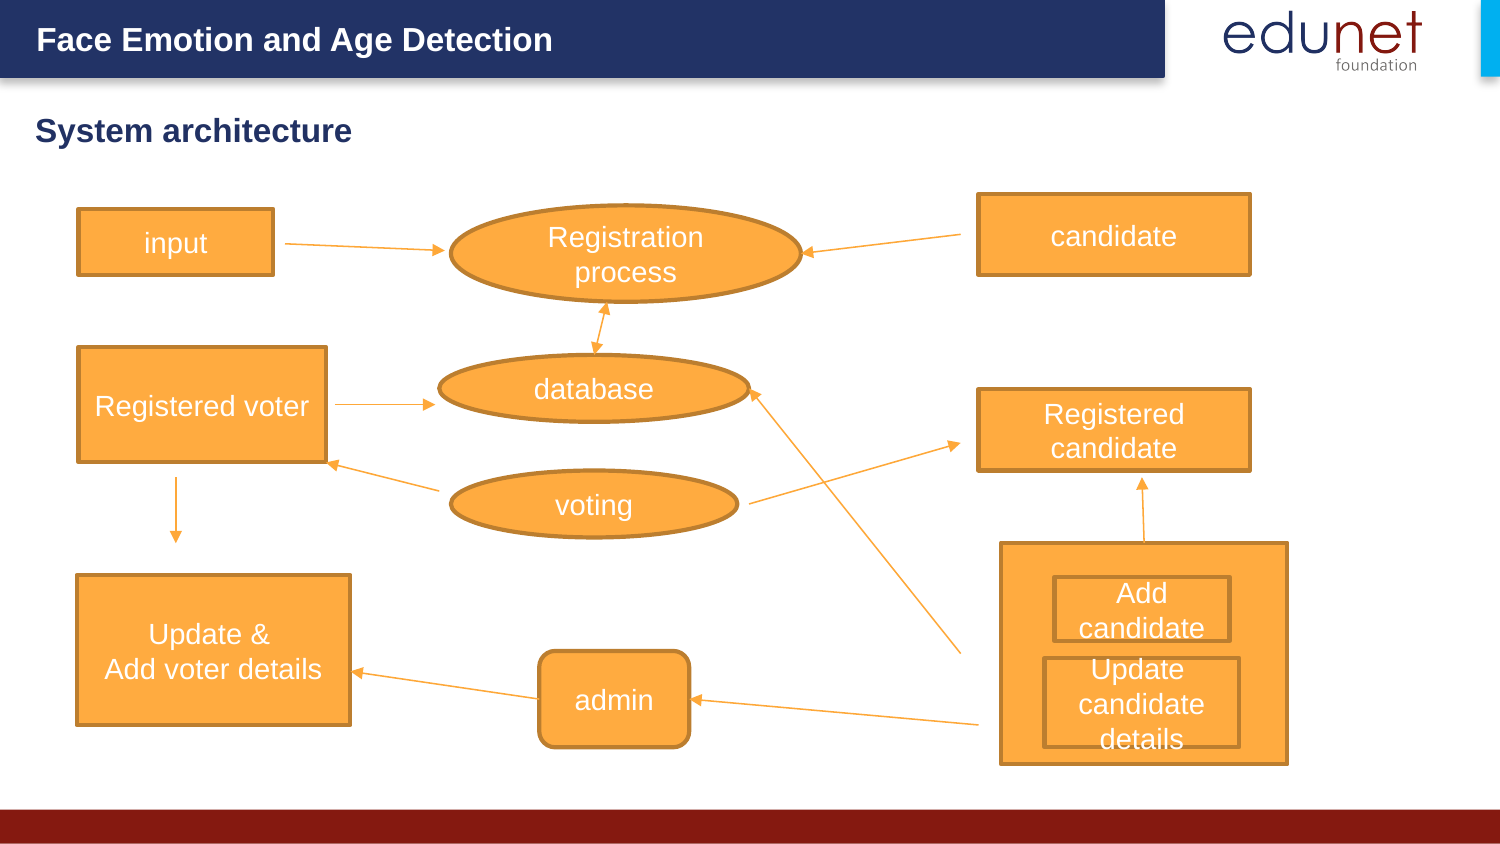

System architecture
candidate
Registration process
input
Registered voter
database
Registered candidate
voting

Update &
Add voter details
Add candidate
admin
Update  candidate details